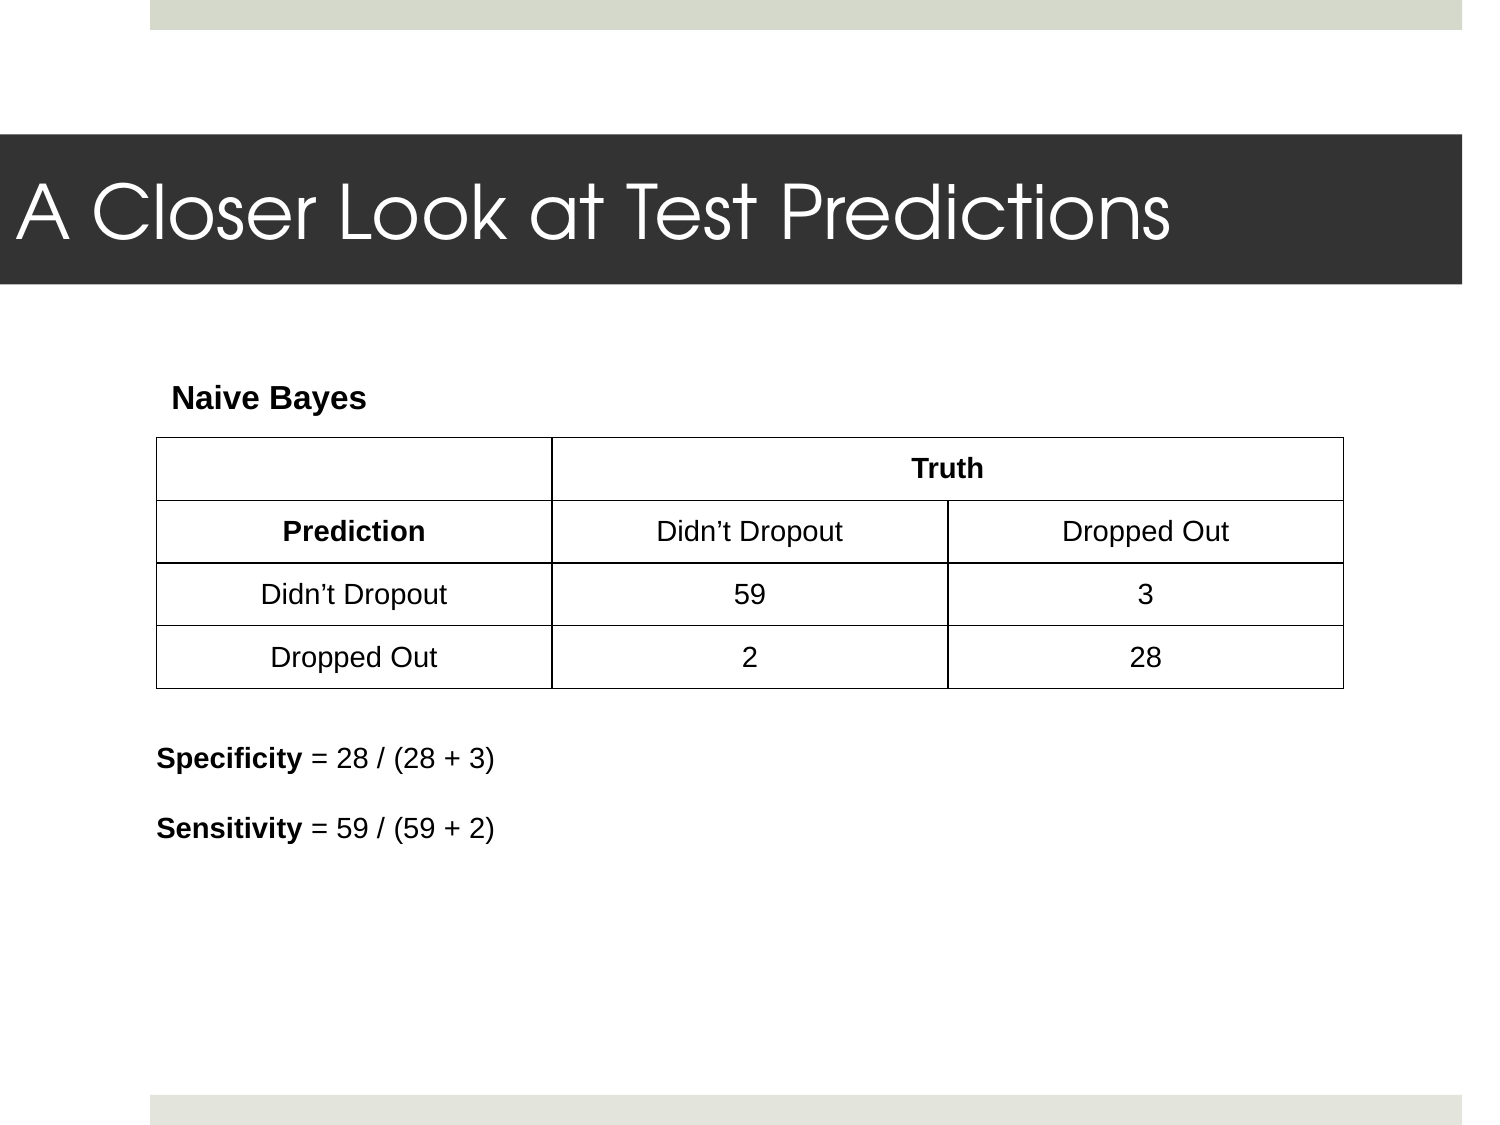

# A Closer Look at Test Predictions
Naive Bayes
|  | Truth |  |
| --- | --- | --- |
| Prediction | Didn’t Dropout | Dropped Out |
| Didn’t Dropout | 59 | 3 |
| Dropped Out | 2 | 28 |
Specificity = 28 / (28 + 3)

Sensitivity = 59 / (59 + 2)